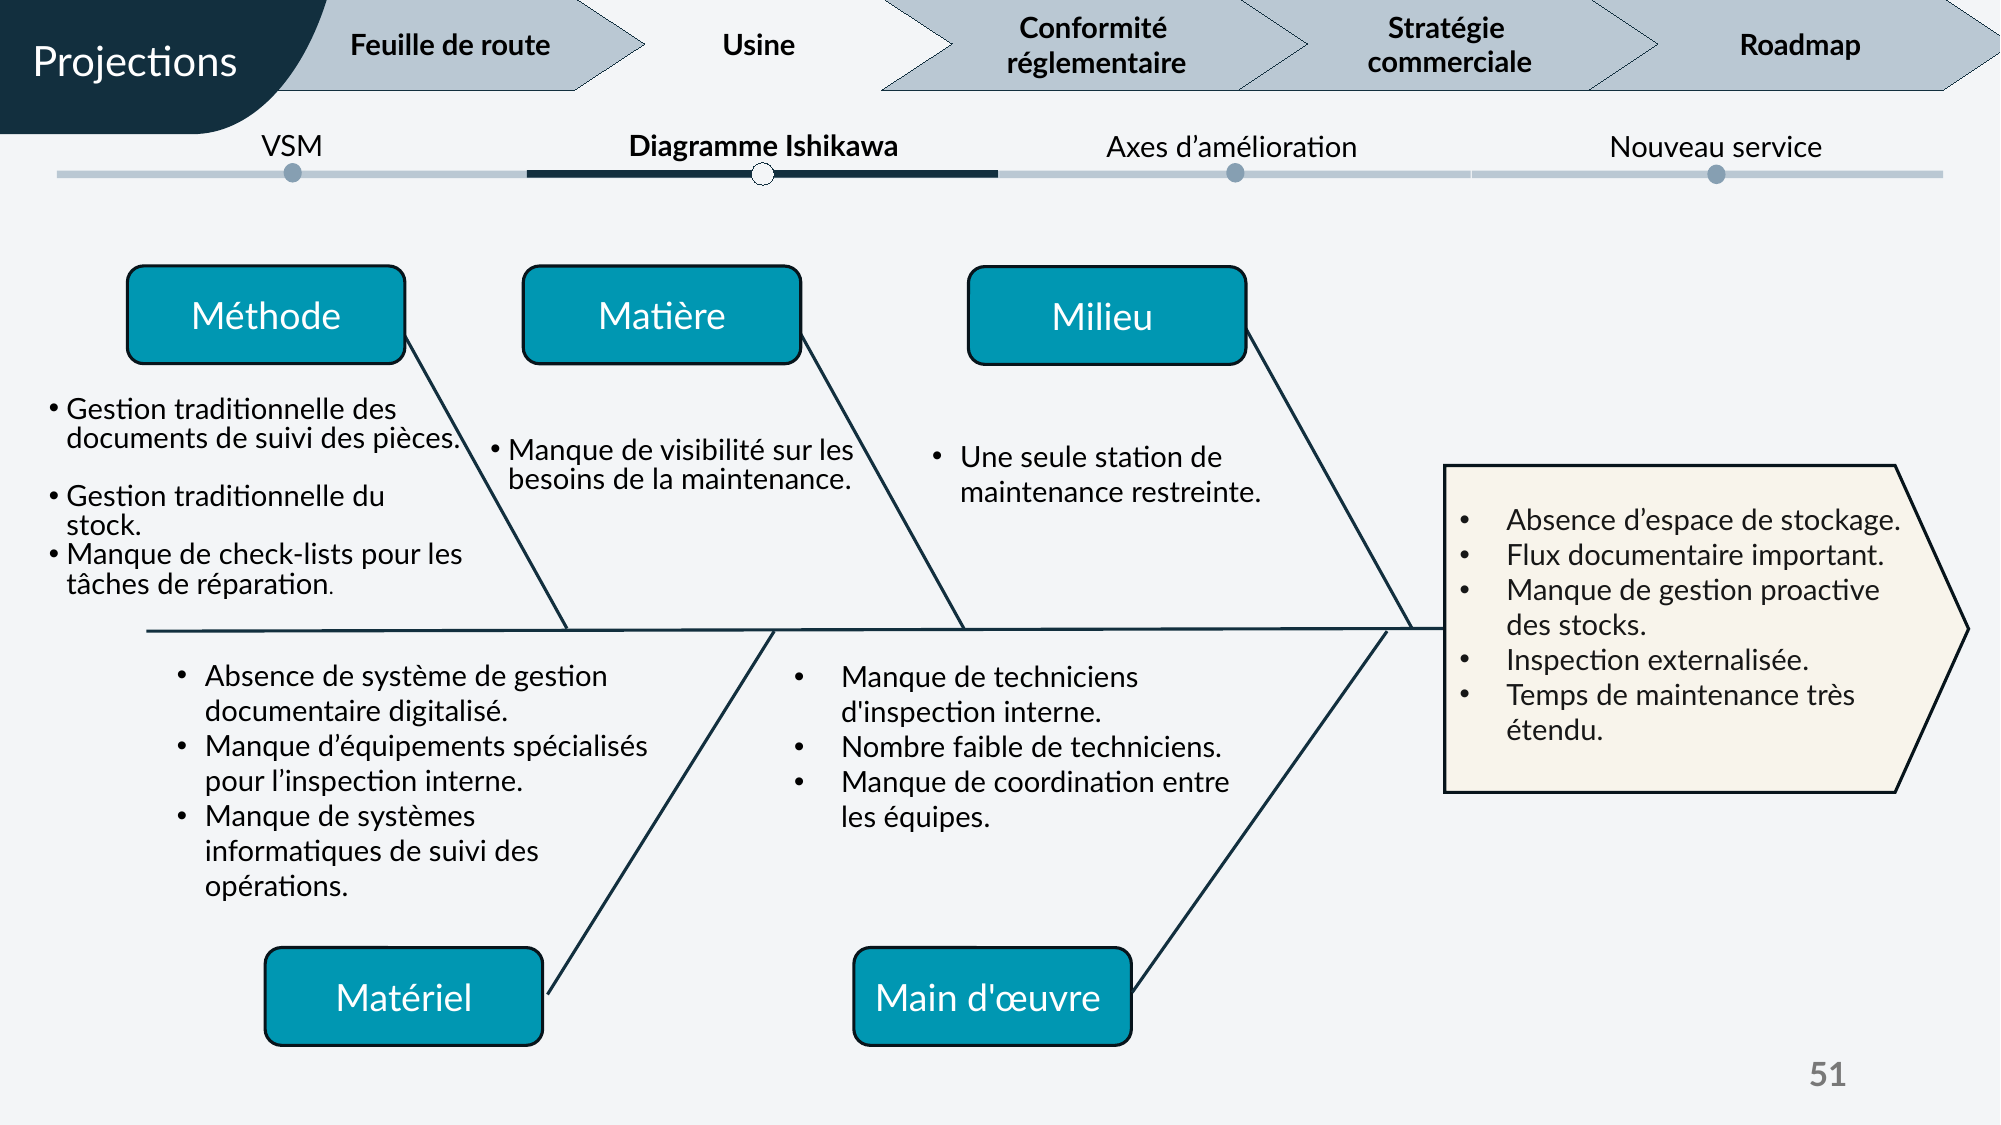

Usine
Stratégie
commerciale
Roadmap
Conformité
réglementaire
      Feuille de route

Projections
Diagramme Ishikawa
VSM
Nouveau service
Axes d’amélioration

Méthode
Matière
Milieu
Gestion traditionnelle des documents de suivi des pièces.
Gestion traditionnelle du stock.
Manque de check-lists pour les tâches de réparation.

Manque de visibilité sur les  besoins de la maintenance.
Une seule station de maintenance restreinte.

Absence d’espace de stockage.
Flux documentaire important.
Manque de gestion proactive des stocks.
Inspection externalisée.
Temps de maintenance très étendu.

Absence de système de gestion documentaire digitalisé.
Manque d’équipements spécialisés pour l’inspection interne.
Manque de systèmes informatiques de suivi des opérations.
Manque de techniciens d'inspection interne.
Nombre faible de techniciens.
Manque de coordination entre les équipes.
Matériel
Main d'œuvre
51